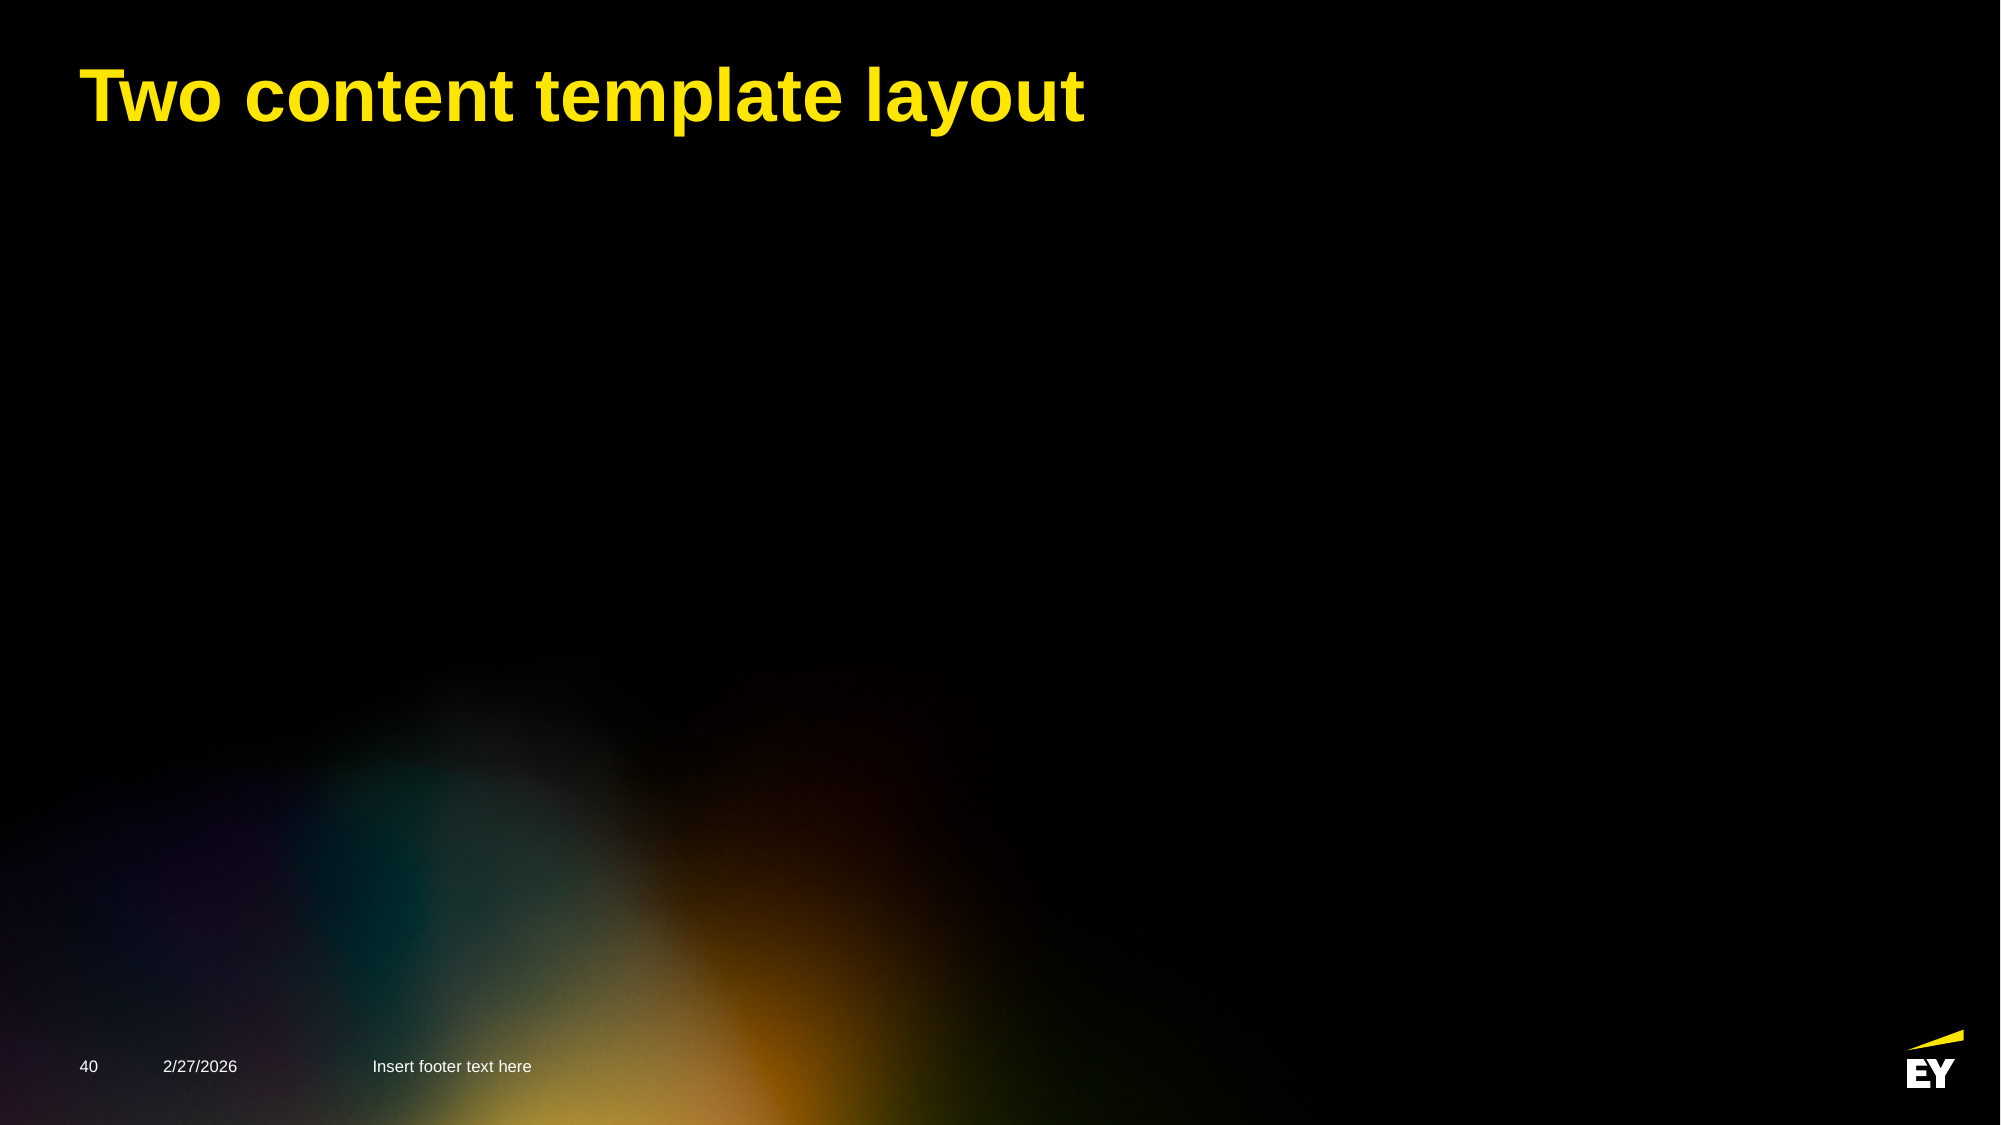

# Two content template layout

40
2/27/2026
Insert footer text here